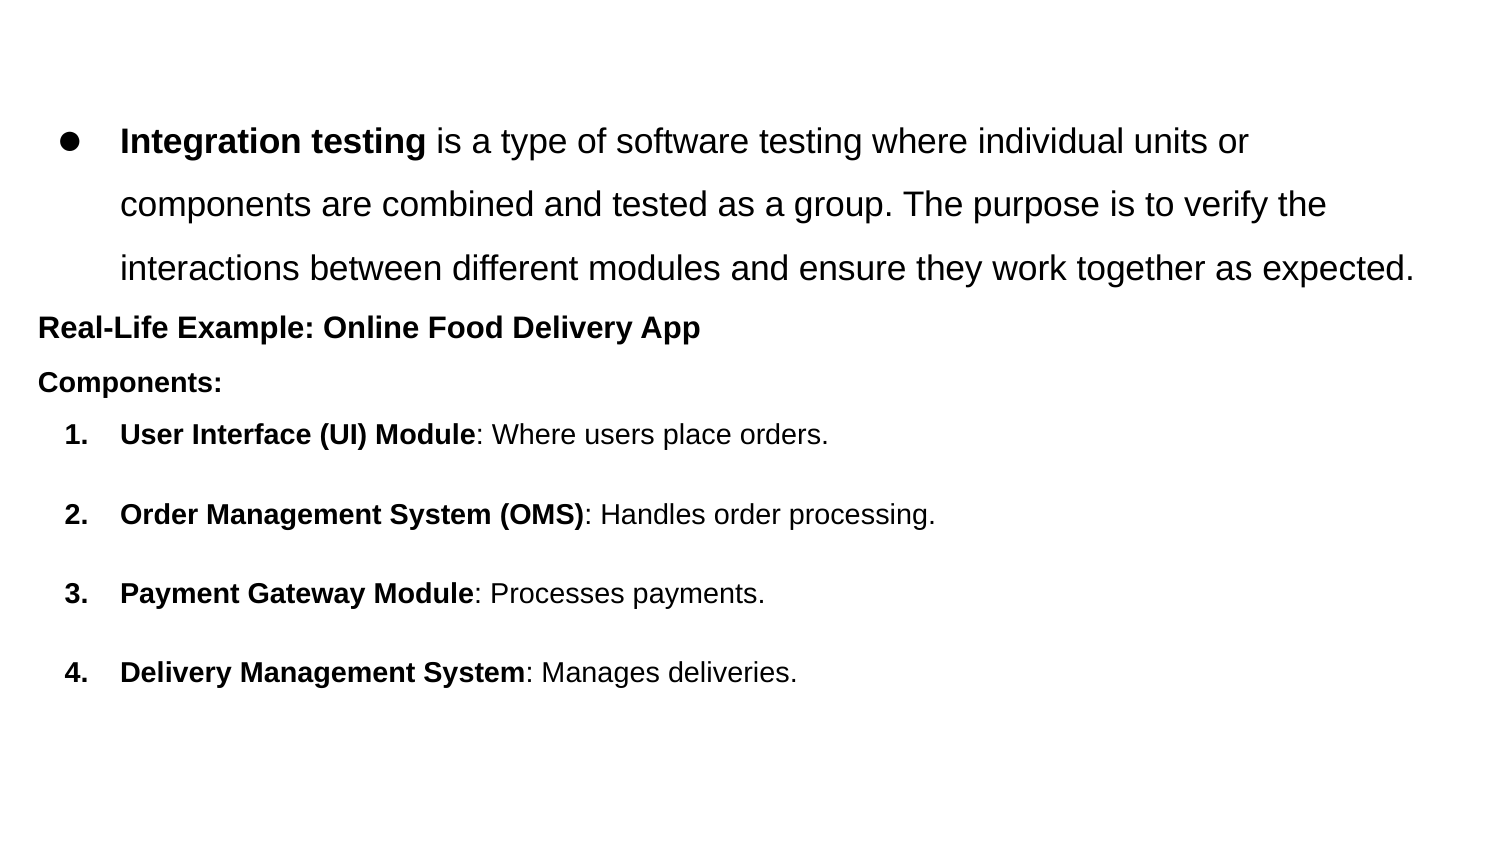

Integration testing is a type of software testing where individual units or components are combined and tested as a group. The purpose is to verify the interactions between different modules and ensure they work together as expected.
Real-Life Example: Online Food Delivery App
Components:
User Interface (UI) Module: Where users place orders.
Order Management System (OMS): Handles order processing.
Payment Gateway Module: Processes payments.
Delivery Management System: Manages deliveries.